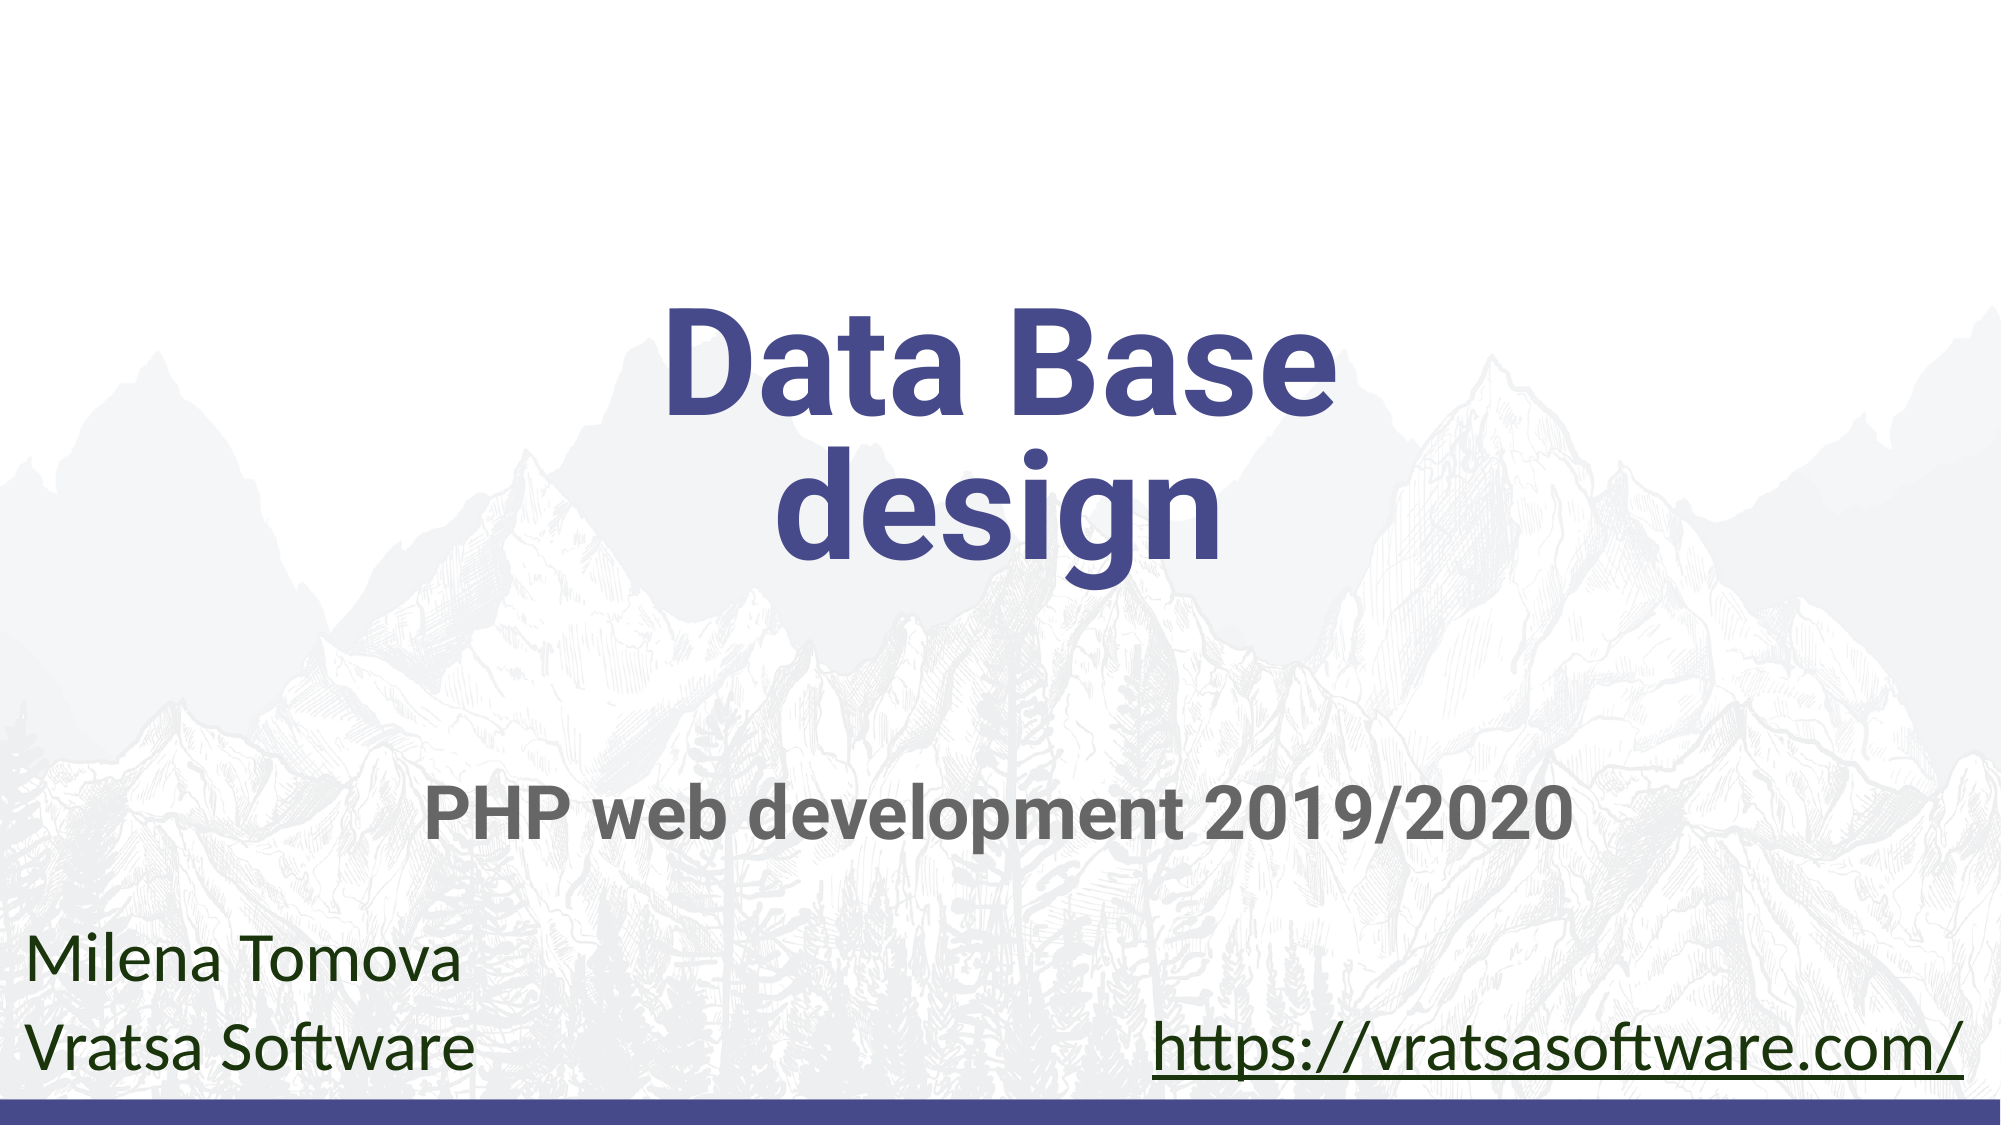

# Data Base
design

PHP web development 2019/2020

Milenа Tomova
Vratsa Software
https://vratsasoftware.com/